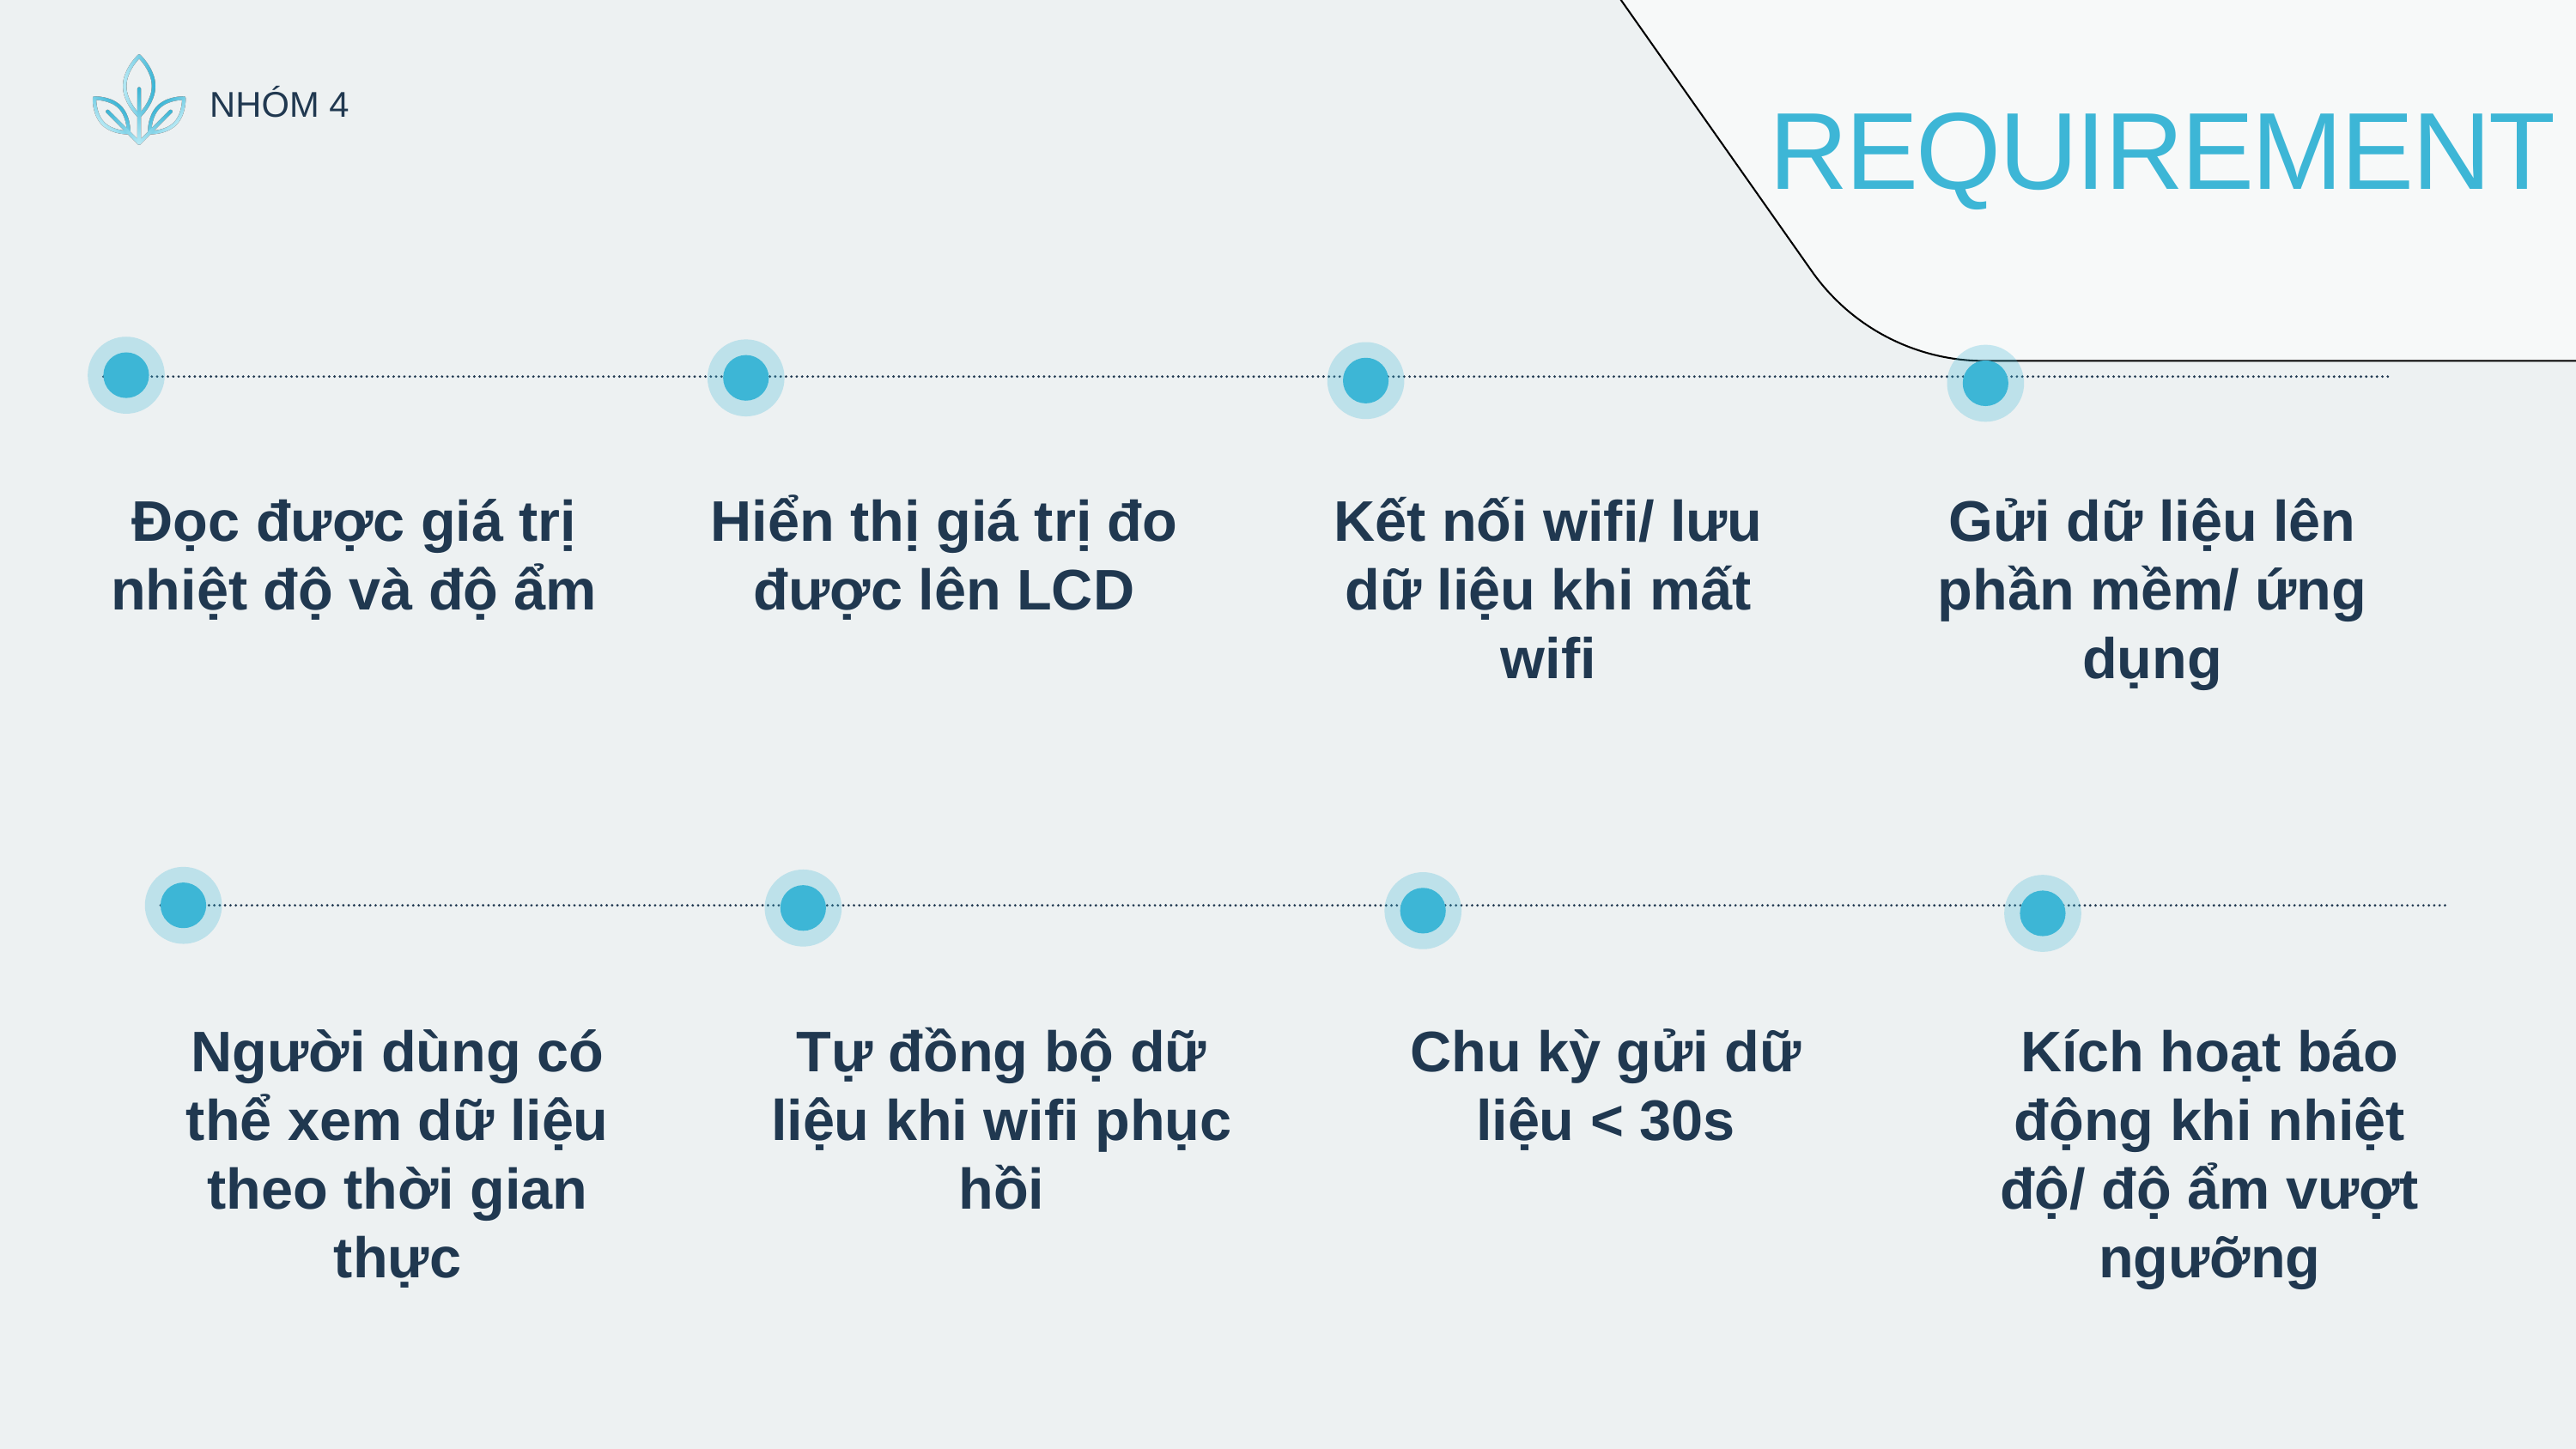

NHÓM 4
REQUIREMENT

Đọc được giá trị nhiệt độ và độ ẩm

Hiển thị giá trị đo được lên LCD

Kết nối wifi/ lưu dữ liệu khi mất wifi

Gửi dữ liệu lên phần mềm/ ứng dụng

Người dùng có thể xem dữ liệu theo thời gian thực

Tự đồng bộ dữ liệu khi wifi phục hồi

Chu kỳ gửi dữ liệu < 30s

Kích hoạt báo động khi nhiệt độ/ độ ẩm vượt ngưỡng